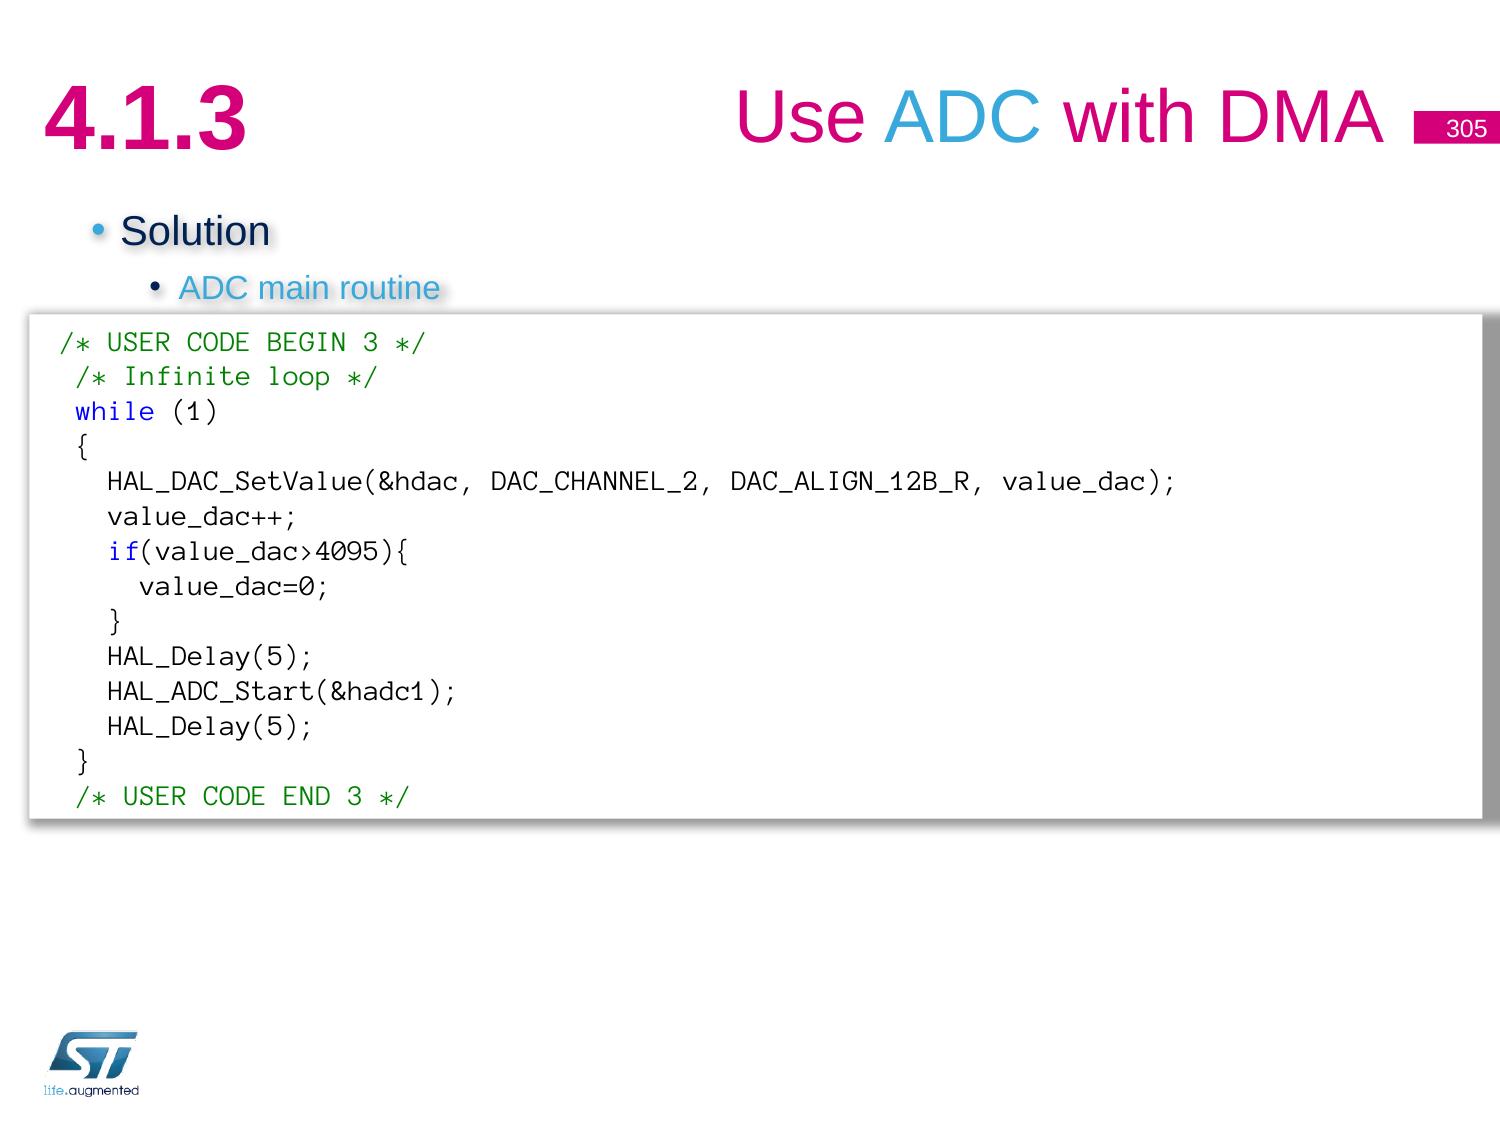

# Use ADC with DMA
4.1.3
305
Solution
ADC main routine

 /* USER CODE BEGIN 3 */
  /* Infinite loop */
  while (1)
  {
    HAL_DAC_SetValue(&hdac, DAC_CHANNEL_2, DAC_ALIGN_12B_R, value_dac);
    value_dac++;
    if(value_dac>4095){
      value_dac=0;
    }
    HAL_Delay(5);
    HAL_ADC_Start(&hadc1);
    HAL_Delay(5);
  }
  /* USER CODE END 3 */